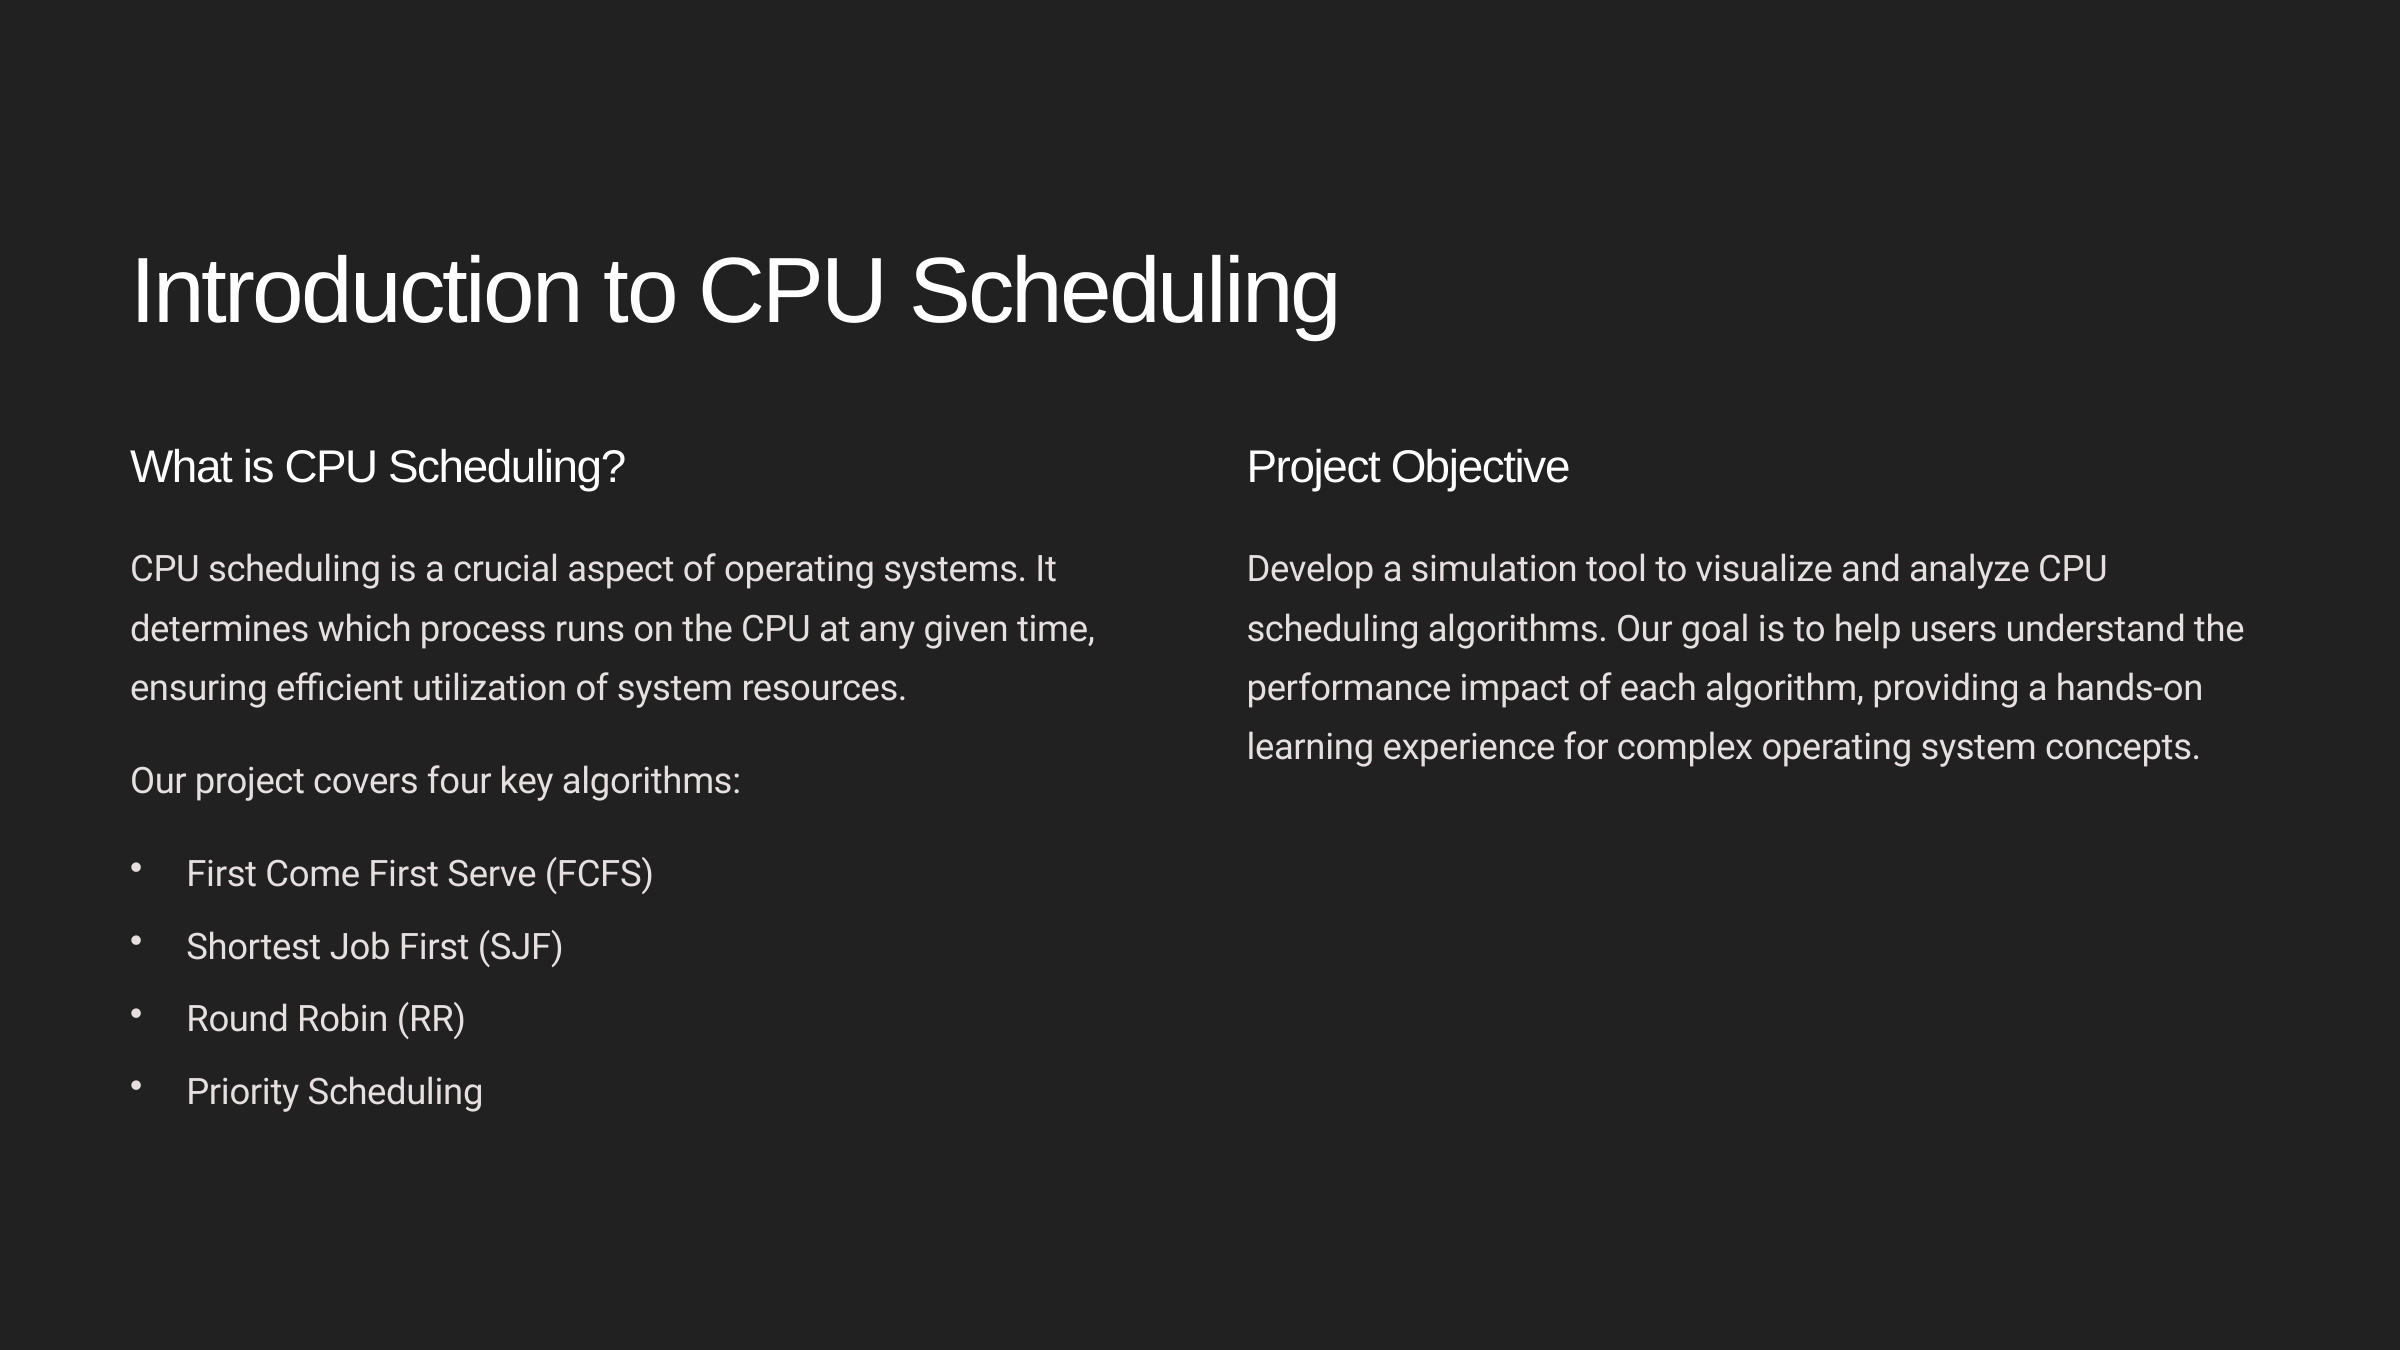

Introduction to CPU Scheduling
What is CPU Scheduling?
Project Objective
CPU scheduling is a crucial aspect of operating systems. It determines which process runs on the CPU at any given time, ensuring efficient utilization of system resources.
Develop a simulation tool to visualize and analyze CPU scheduling algorithms. Our goal is to help users understand the performance impact of each algorithm, providing a hands-on learning experience for complex operating system concepts.
Our project covers four key algorithms:
First Come First Serve (FCFS)
Shortest Job First (SJF)
Round Robin (RR)
Priority Scheduling